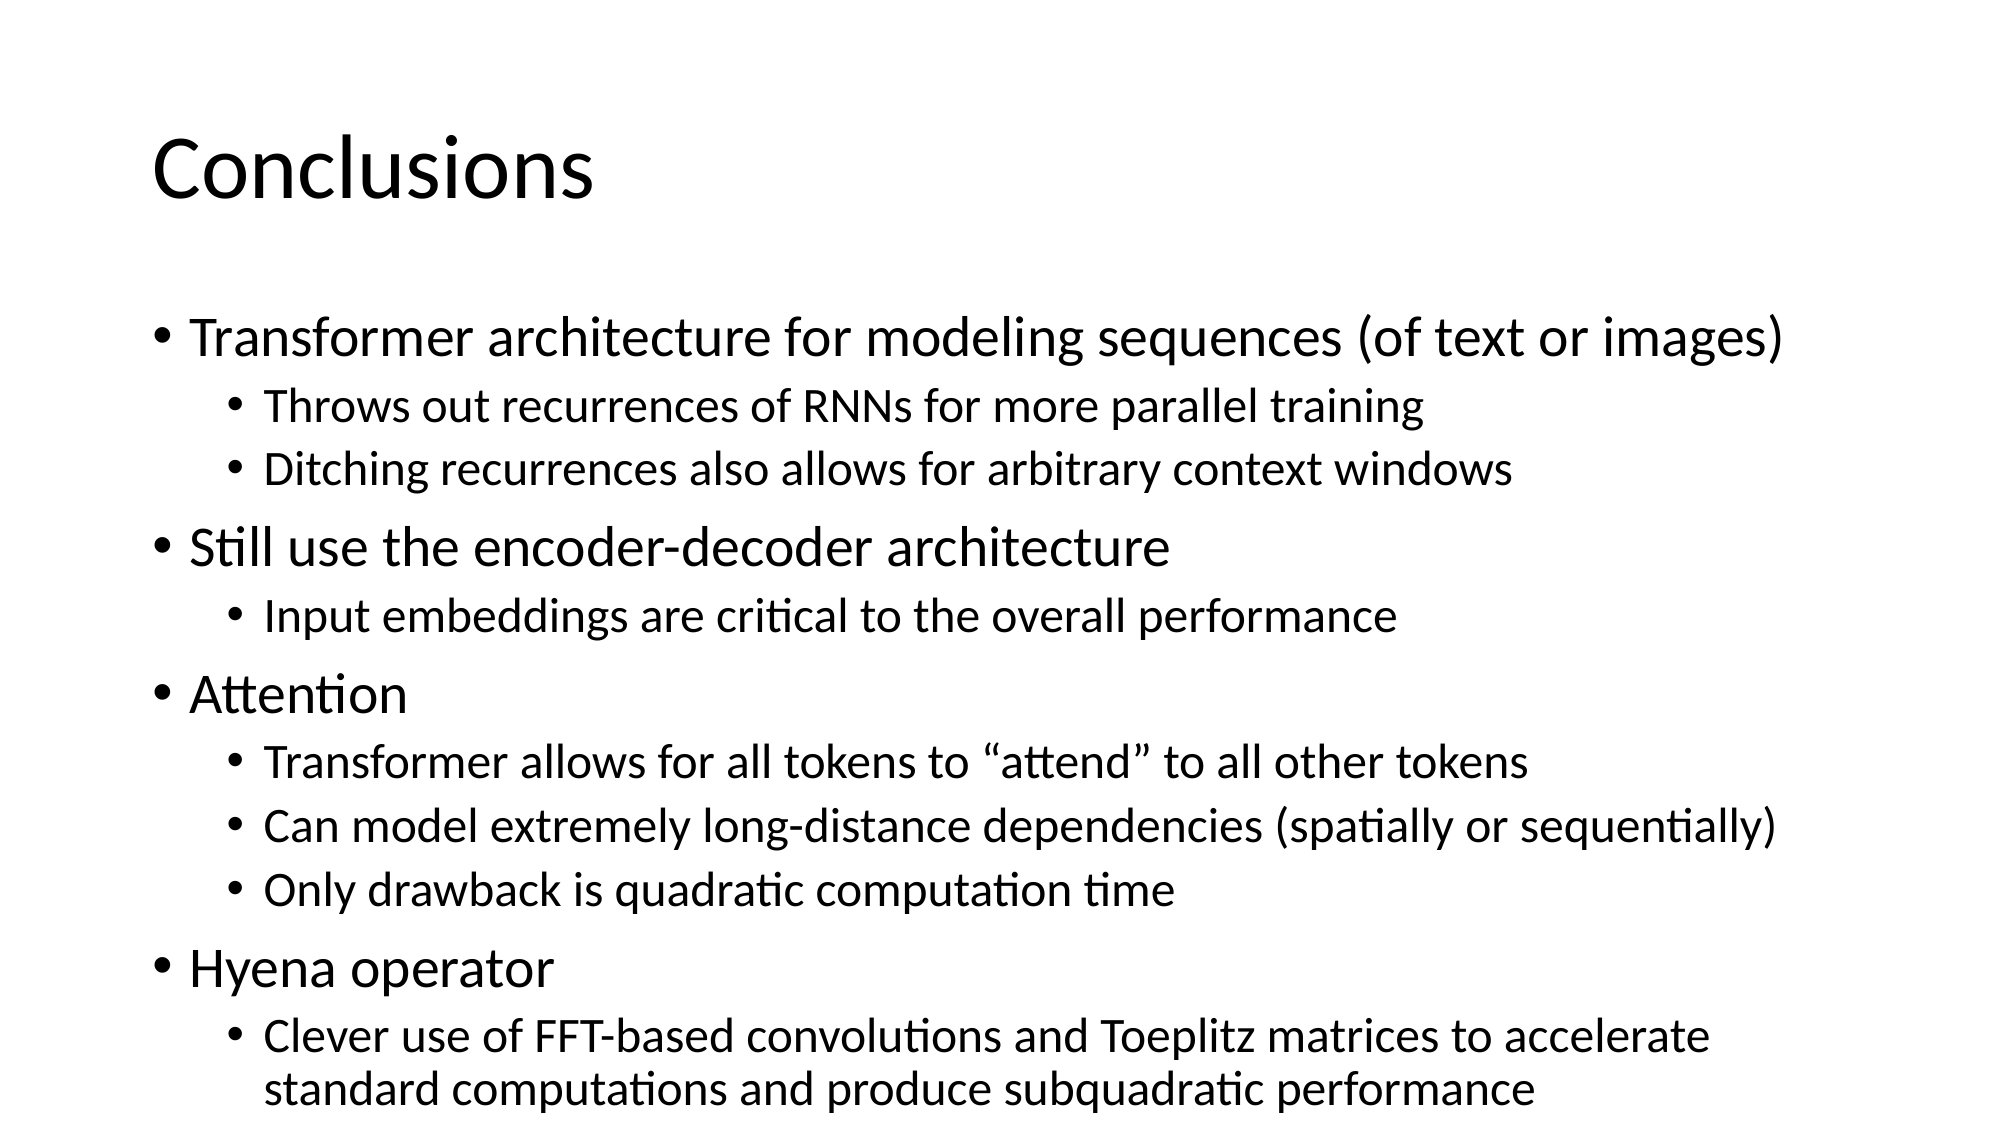

# Conclusions
Transformer architecture for modeling sequences (of text or images)
Throws out recurrences of RNNs for more parallel training
Ditching recurrences also allows for arbitrary context windows
Still use the encoder-decoder architecture
Input embeddings are critical to the overall performance
Attention
Transformer allows for all tokens to “attend” to all other tokens
Can model extremely long-distance dependencies (spatially or sequentially)
Only drawback is quadratic computation time
Hyena operator
Clever use of FFT-based convolutions and Toeplitz matrices to accelerate standard computations and produce subquadratic performance